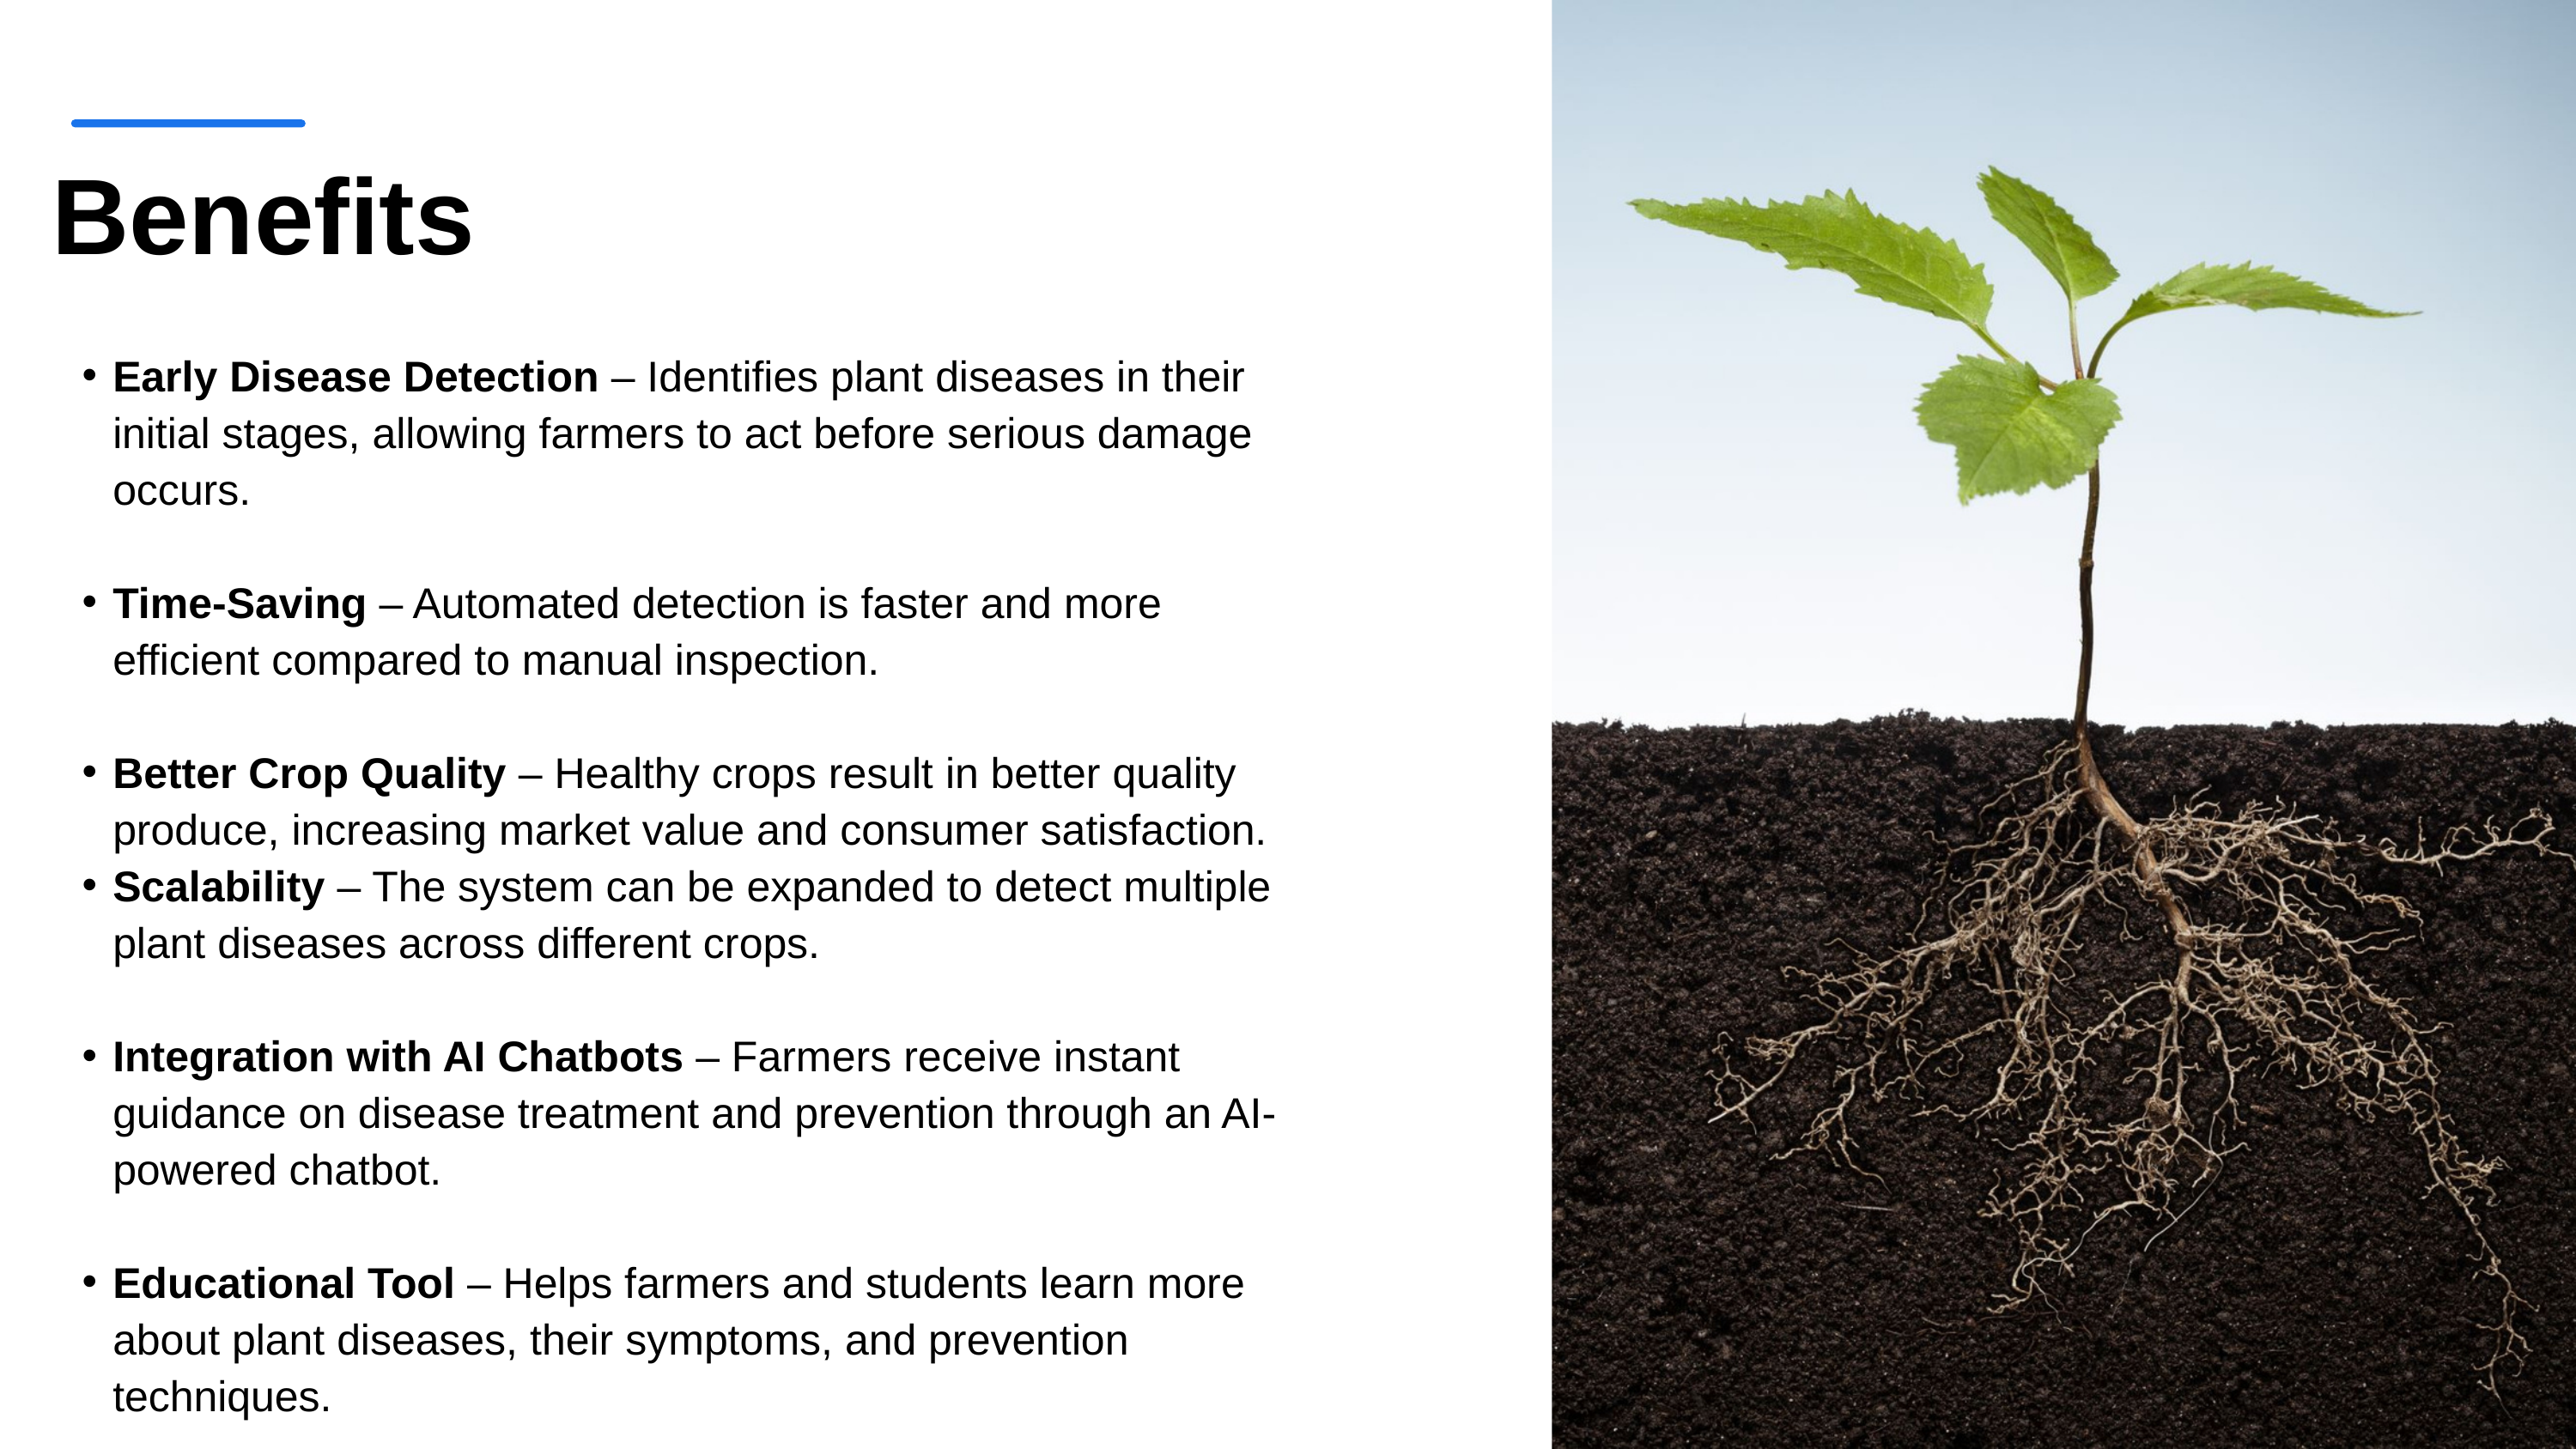

Benefits

Early Disease Detection – Identifies plant diseases in their initial stages, allowing farmers to act before serious damage occurs.

Time-Saving – Automated detection is faster and more efficient compared to manual inspection.

Better Crop Quality – Healthy crops result in better quality produce, increasing market value and consumer satisfaction.
Scalability – The system can be expanded to detect multiple plant diseases across different crops.

Integration with AI Chatbots – Farmers receive instant guidance on disease treatment and prevention through an AI-powered chatbot.

Educational Tool – Helps farmers and students learn more about plant diseases, their symptoms, and prevention techniques.